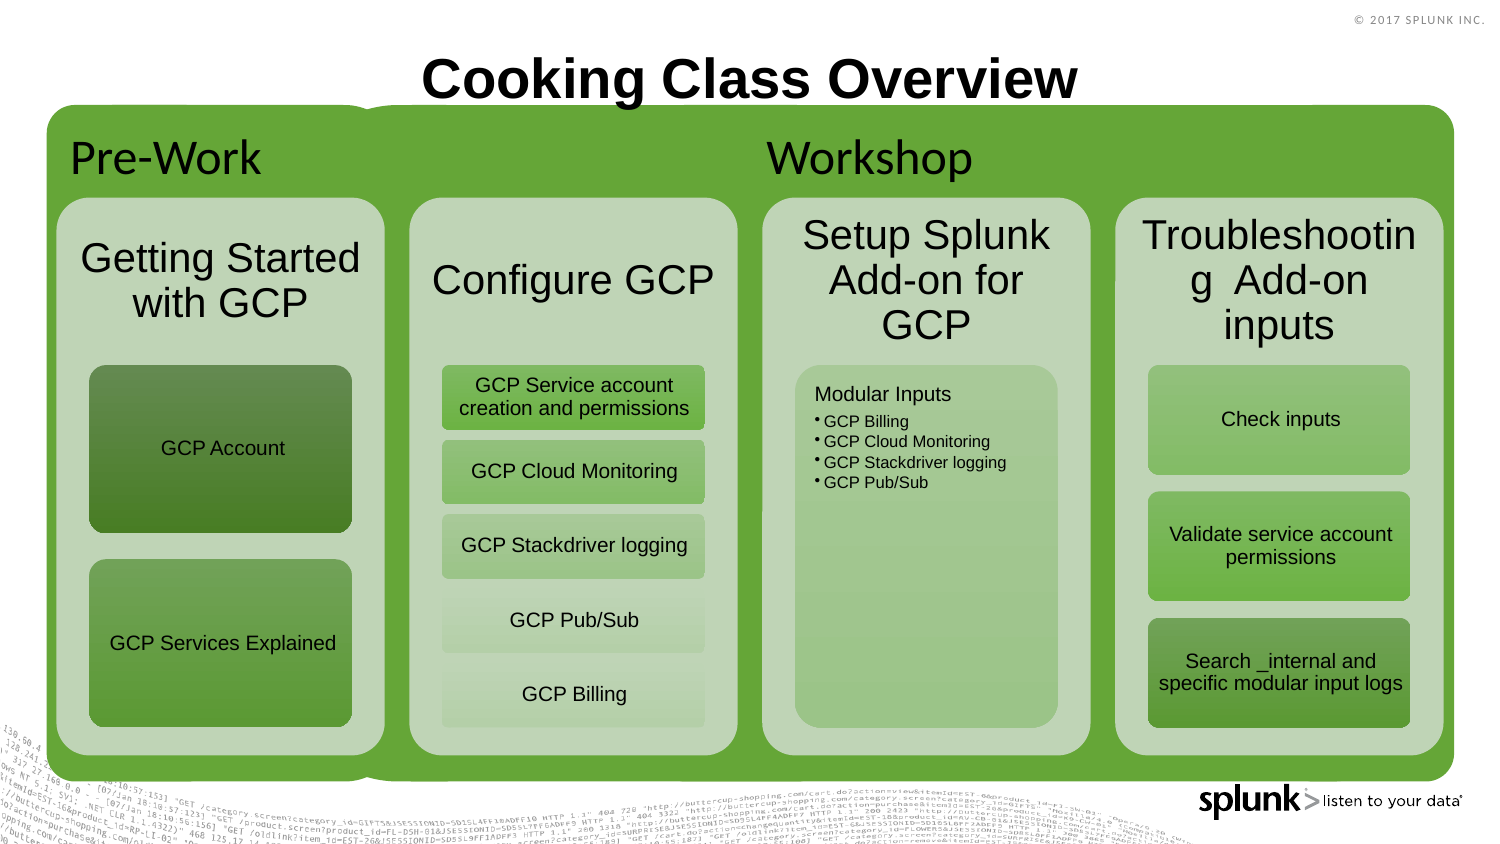

# Cooking Class Overview

Pre-Work
Workshop
Getting Started with GCP
GCP Account
GCP Services Explained
Configure GCP
GCP Service account creation and permissions
GCP Cloud Monitoring
GCP Stackdriver logging
GCP Pub/Sub
GCP Billing
Setup Splunk Add-on for GCP
Modular Inputs
GCP Billing
GCP Cloud Monitoring
GCP Stackdriver logging
GCP Pub/Sub
Troubleshooting  Add-on inputs
Check inputs
Validate service account permissions
Search _internal and specific modular input logs